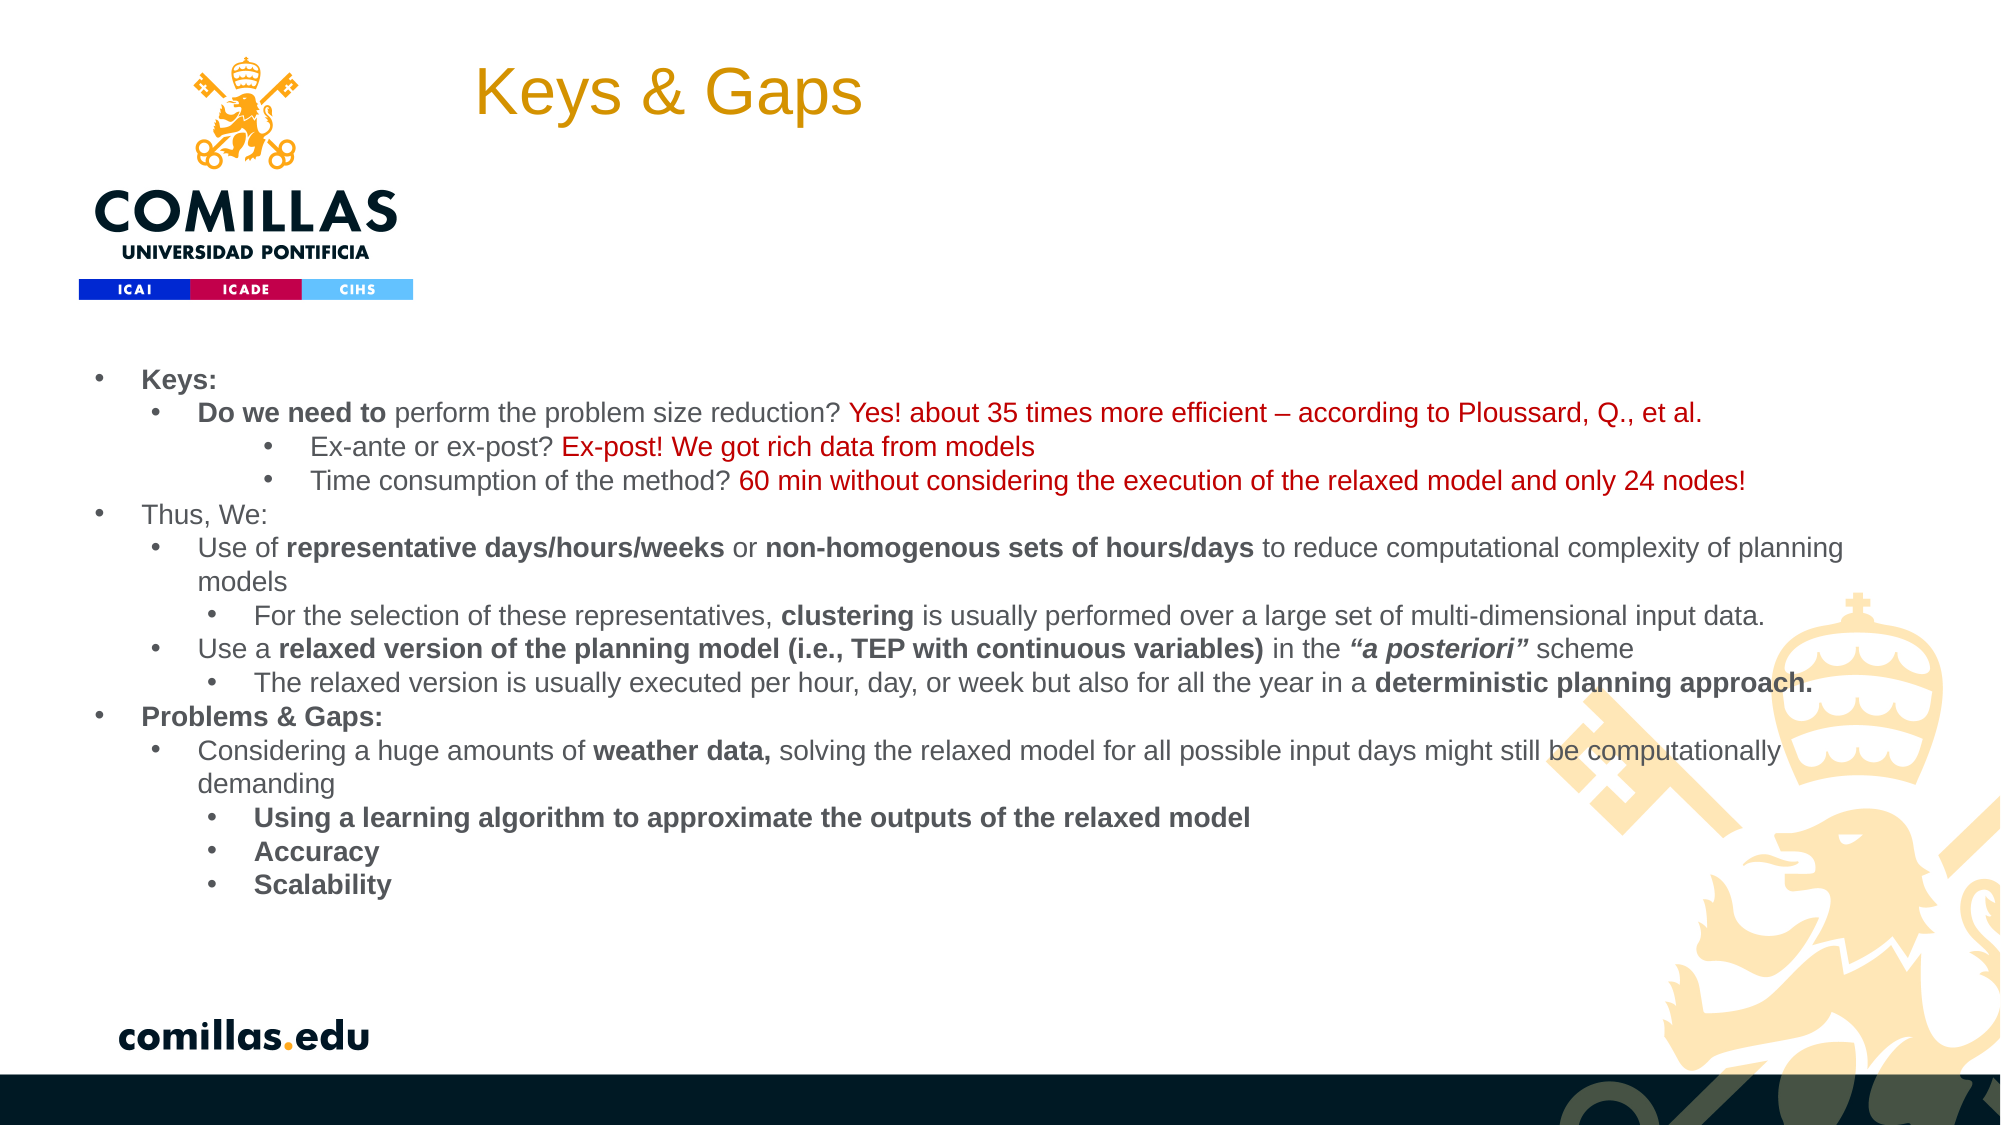

# Keys & Gaps
Keys:
Do we need to perform the problem size reduction? Yes! about 35 times more efficient – according to Ploussard, Q., et al.
Ex-ante or ex-post? Ex-post! We got rich data from models
Time consumption of the method? 60 min without considering the execution of the relaxed model and only 24 nodes!
Thus, We:
Use of representative days/hours/weeks or non-homogenous sets of hours/days to reduce computational complexity of planning models
For the selection of these representatives, clustering is usually performed over a large set of multi-dimensional input data.
Use a relaxed version of the planning model (i.e., TEP with continuous variables) in the “a posteriori” scheme
The relaxed version is usually executed per hour, day, or week but also for all the year in a deterministic planning approach.
Problems & Gaps:
Considering a huge amounts of weather data, solving the relaxed model for all possible input days might still be computationally demanding
Using a learning algorithm to approximate the outputs of the relaxed model
Accuracy
Scalability